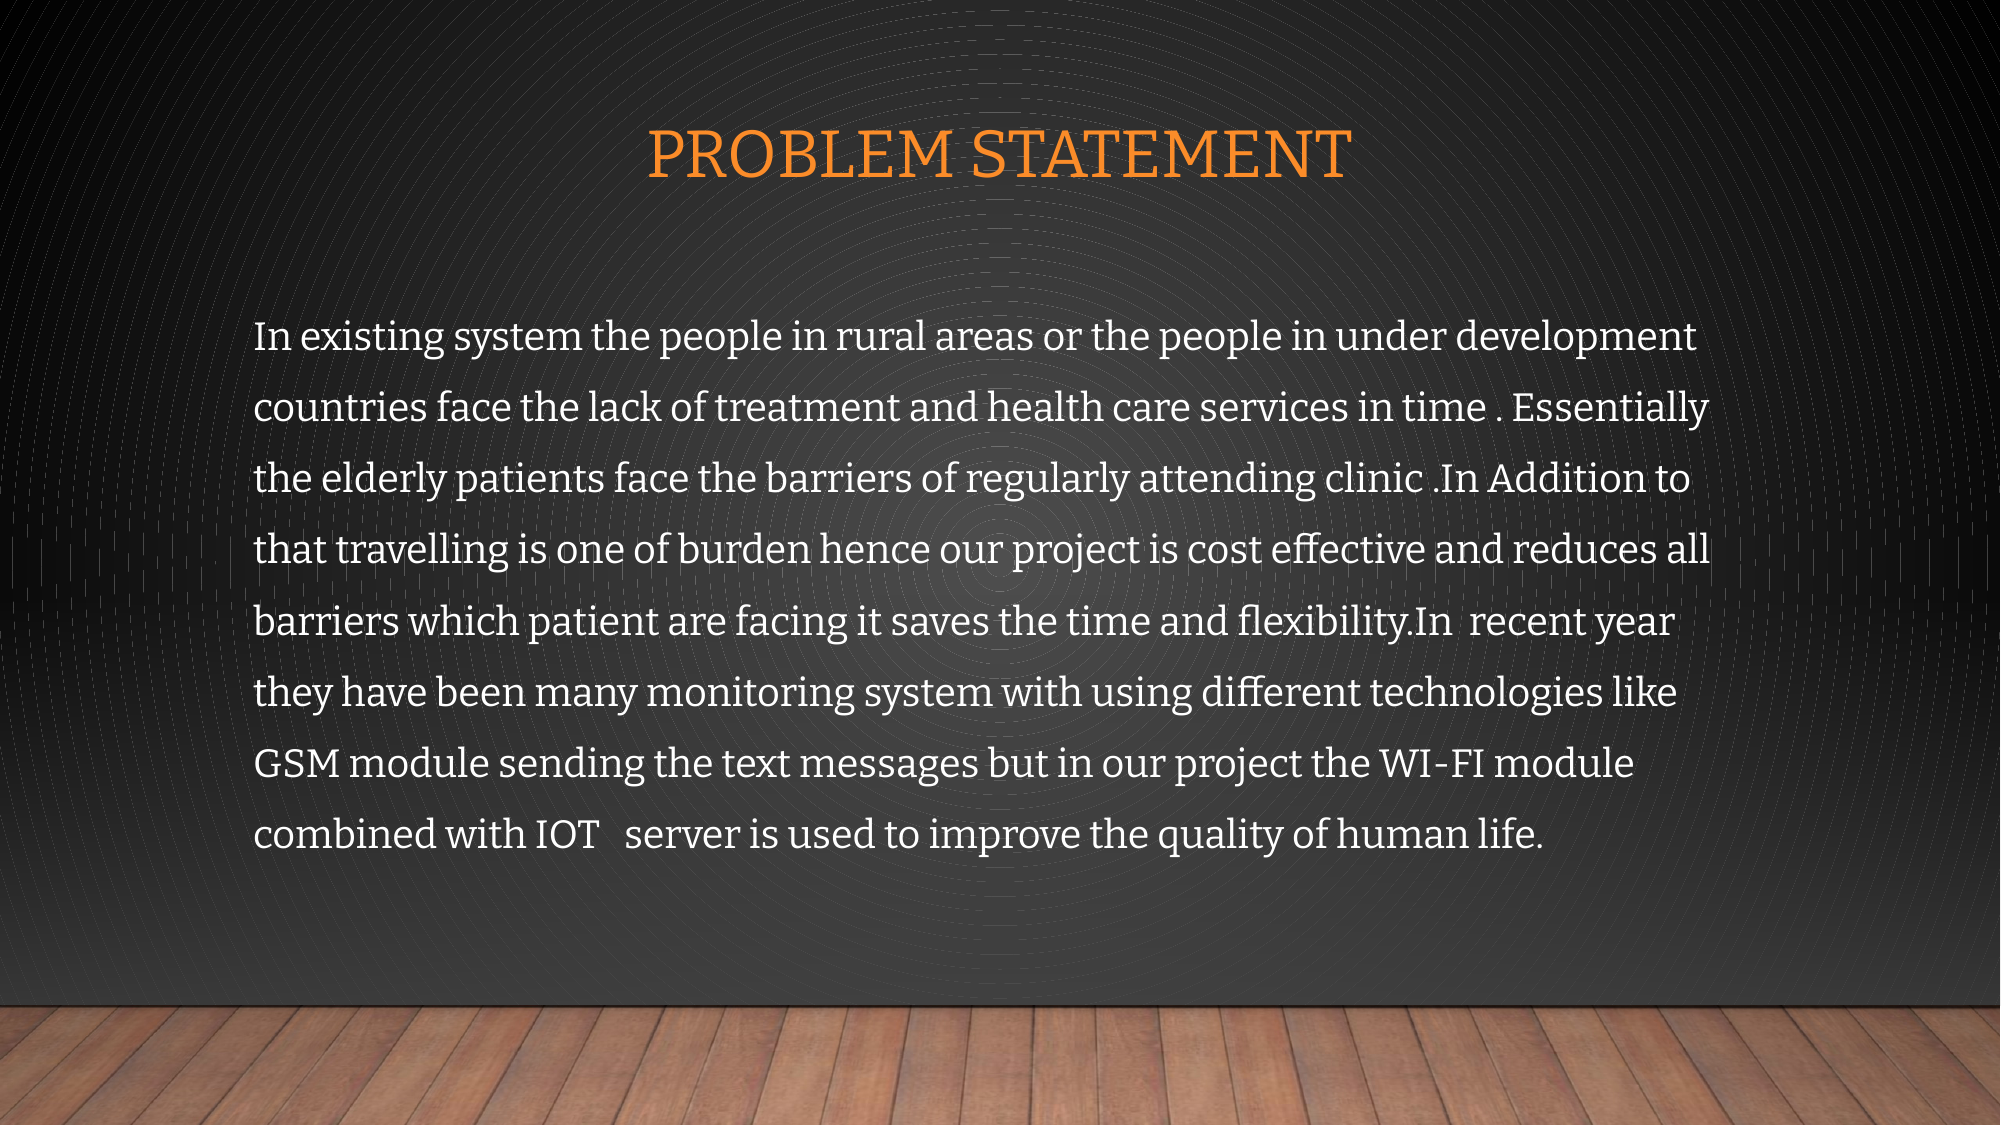

# Problem statement
In existing system the people in rural areas or the people in under development countries face the lack of treatment and health care services in time . Essentially the elderly patients face the barriers of regularly attending clinic .In Addition to that travelling is one of burden hence our project is cost effective and reduces all barriers which patient are facing it saves the time and flexibility.In  recent year they have been many monitoring system with using different technologies like GSM module sending the text messages but in our project the WI-FI module combined with IOT   server is used to improve the quality of human life.